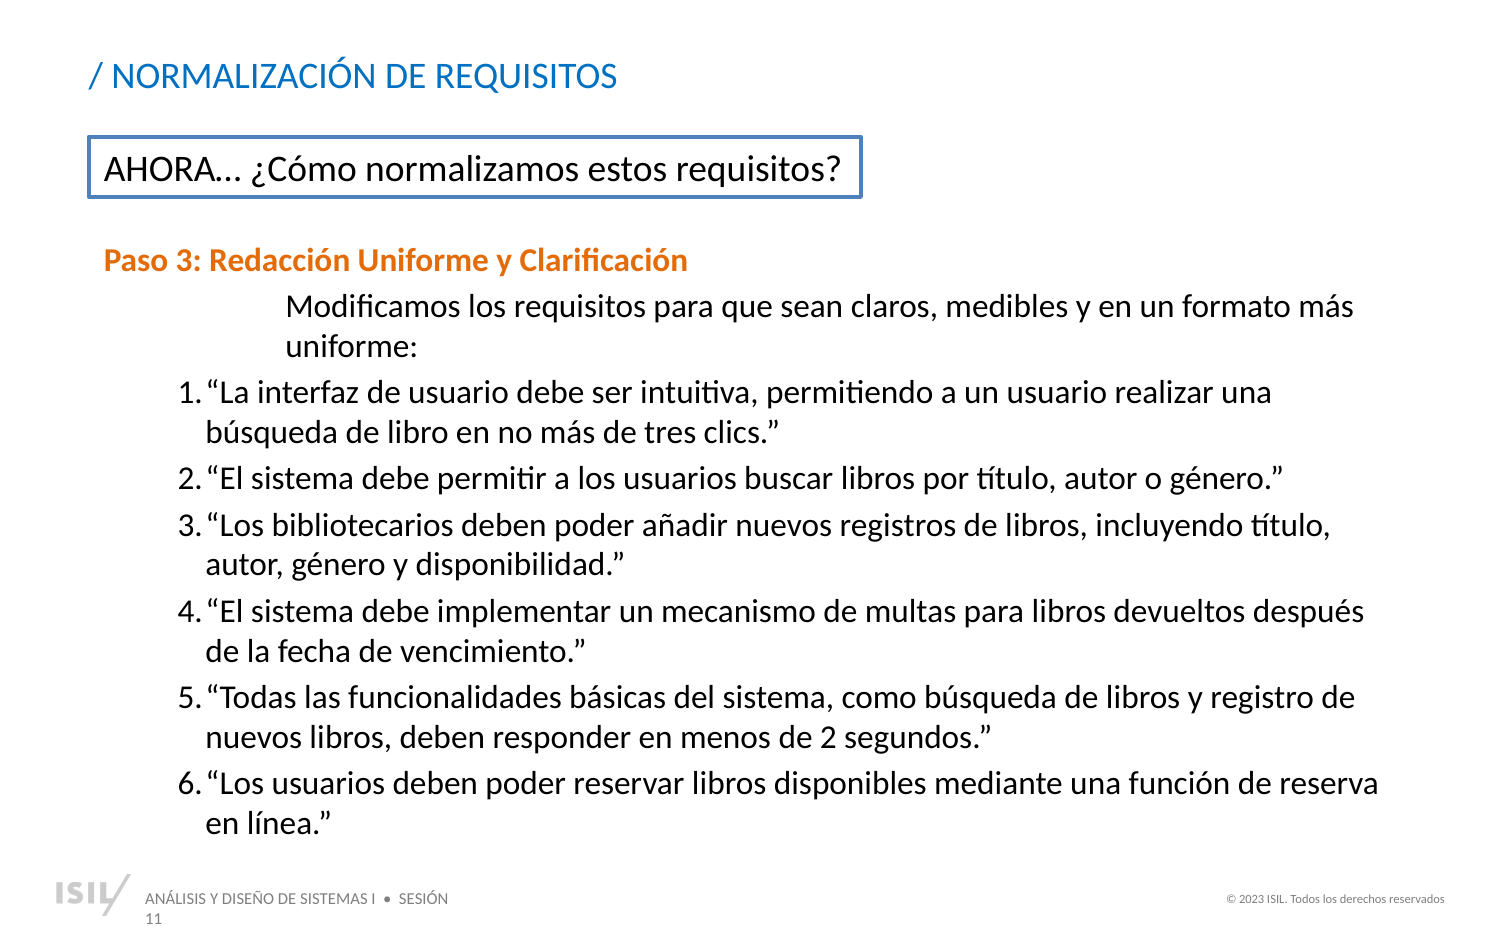

/ NORMALIZACIÓN DE REQUISITOS
AHORA… ¿Cómo normalizamos estos requisitos?
Paso 3: Redacción Uniforme y Clarificación
	Modificamos los requisitos para que sean claros, medibles y en un formato más 	uniforme:
“La interfaz de usuario debe ser intuitiva, permitiendo a un usuario realizar una búsqueda de libro en no más de tres clics.”
“El sistema debe permitir a los usuarios buscar libros por título, autor o género.”
“Los bibliotecarios deben poder añadir nuevos registros de libros, incluyendo título, autor, género y disponibilidad.”
“El sistema debe implementar un mecanismo de multas para libros devueltos después de la fecha de vencimiento.”
“Todas las funcionalidades básicas del sistema, como búsqueda de libros y registro de nuevos libros, deben responder en menos de 2 segundos.”
“Los usuarios deben poder reservar libros disponibles mediante una función de reserva en línea.”